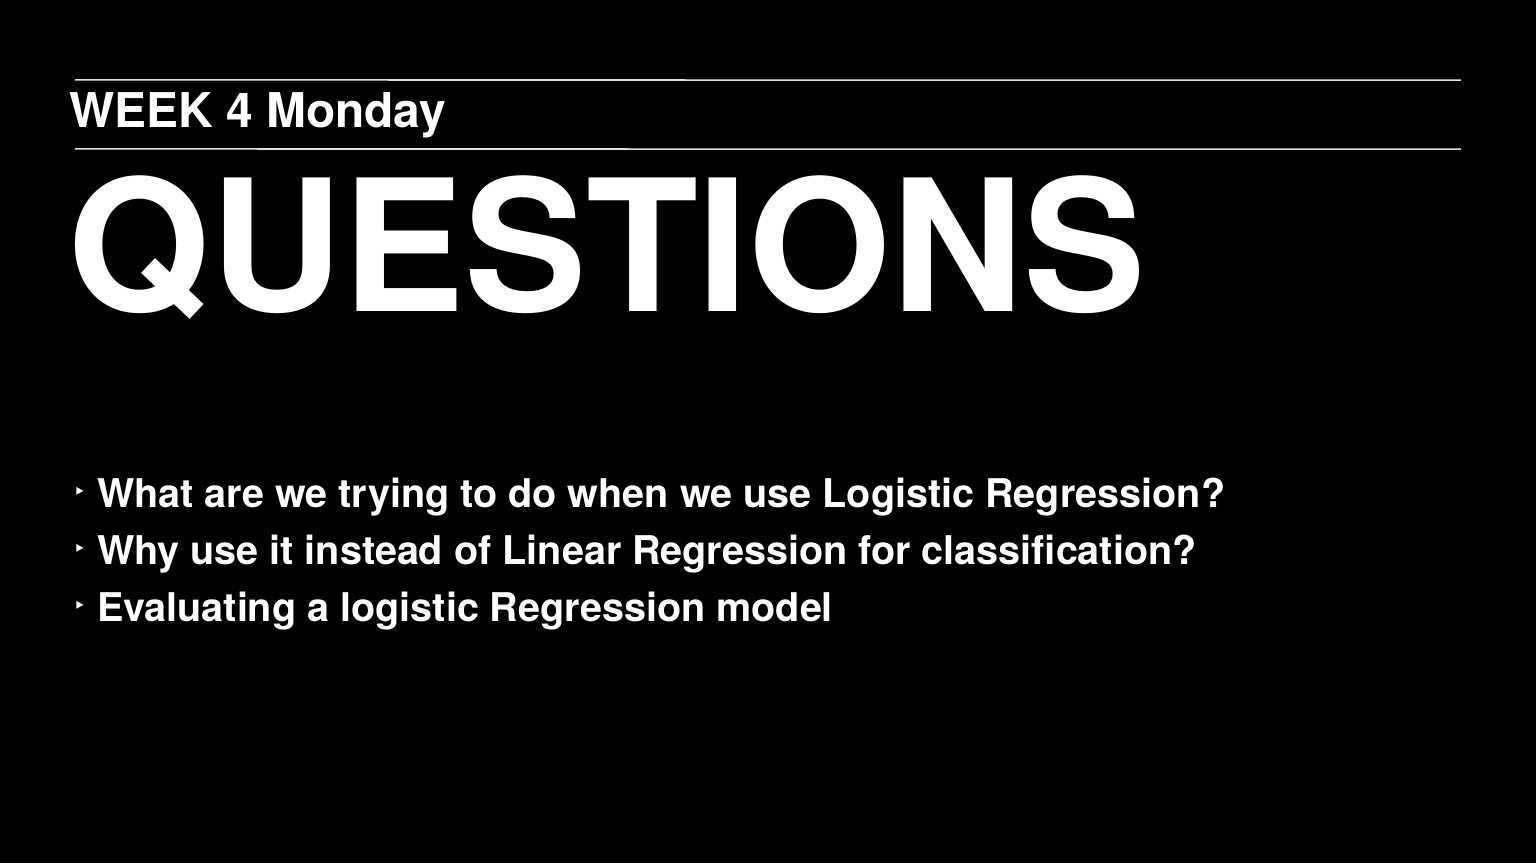

WEEK 4 Monday

QUESTIONS

What are we trying to do when we use Logistic Regression?
Why use it instead of Linear Regression for classification?
Evaluating a logistic Regression model